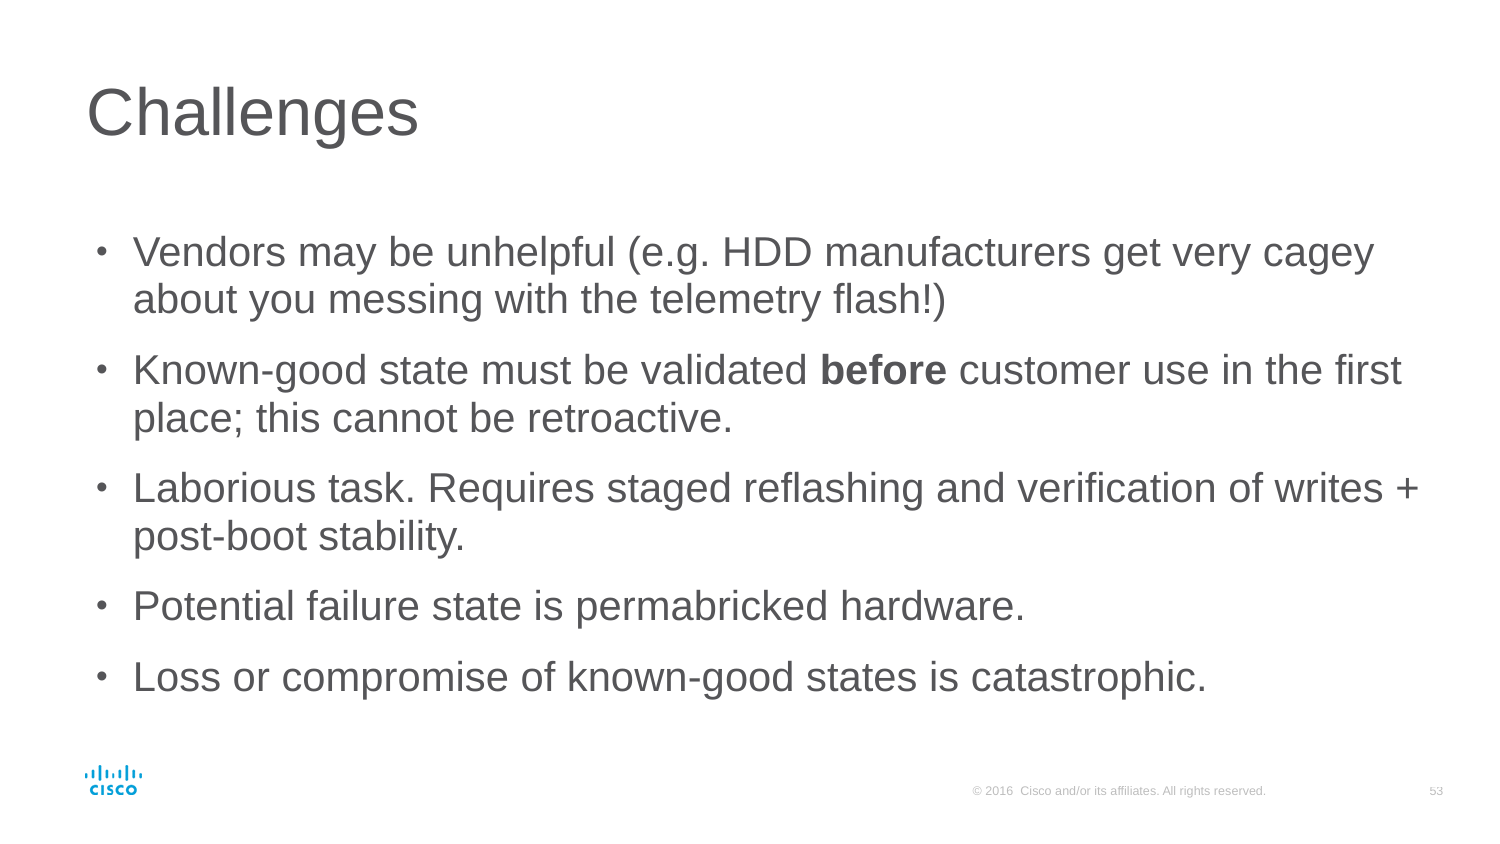

# Challenges
Vendors may be unhelpful (e.g. HDD manufacturers get very cagey about you messing with the telemetry flash!)
Known-good state must be validated before customer use in the first place; this cannot be retroactive.
Laborious task. Requires staged reflashing and verification of writes + post-boot stability.
Potential failure state is permabricked hardware.
Loss or compromise of known-good states is catastrophic.